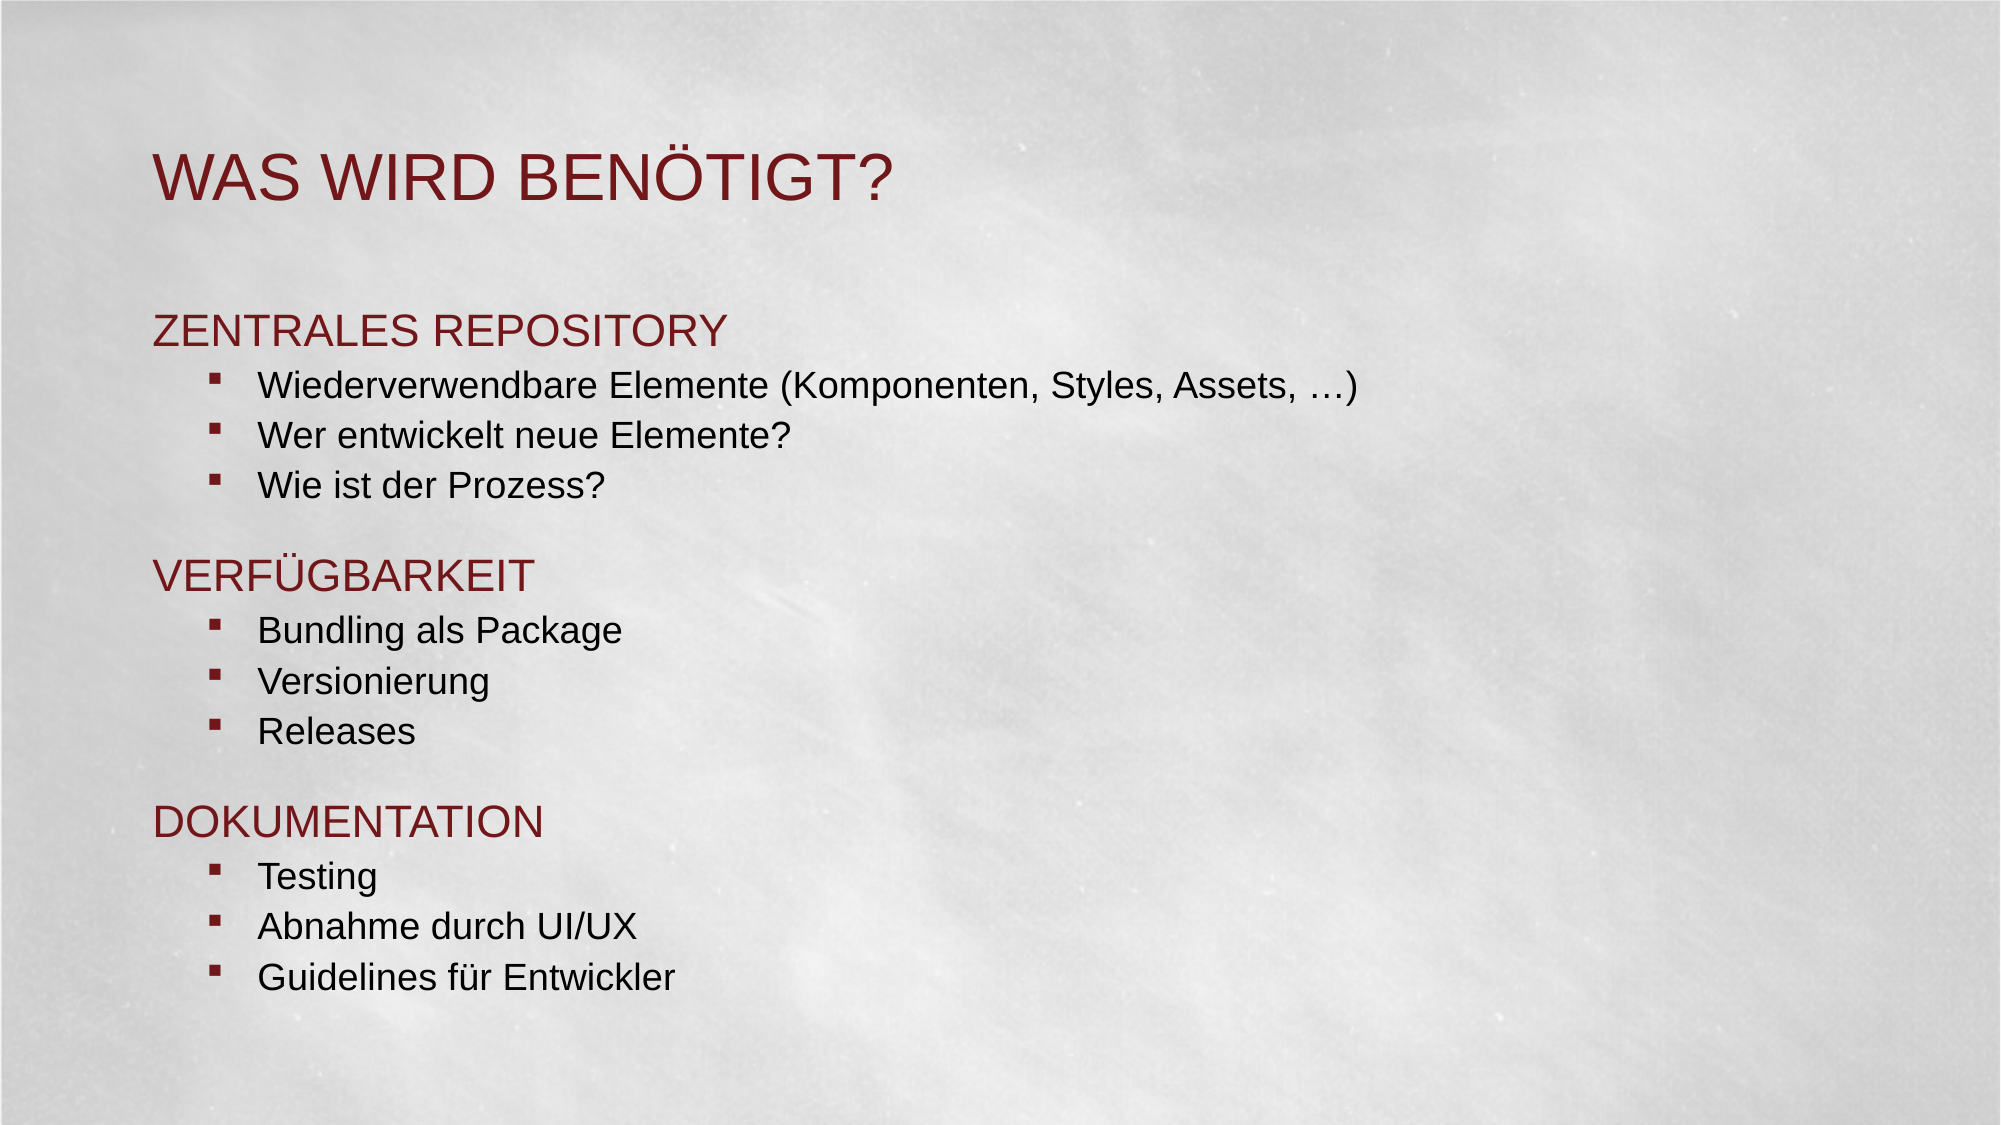

# Was wird benötigt?
Zentrales Repository
Wiederverwendbare Elemente (Komponenten, Styles, Assets, …)
Wer entwickelt neue Elemente?
Wie ist der Prozess?
Verfügbarkeit
Bundling als Package
Versionierung
Releases
Dokumentation
Testing
Abnahme durch UI/UX
Guidelines für Entwickler